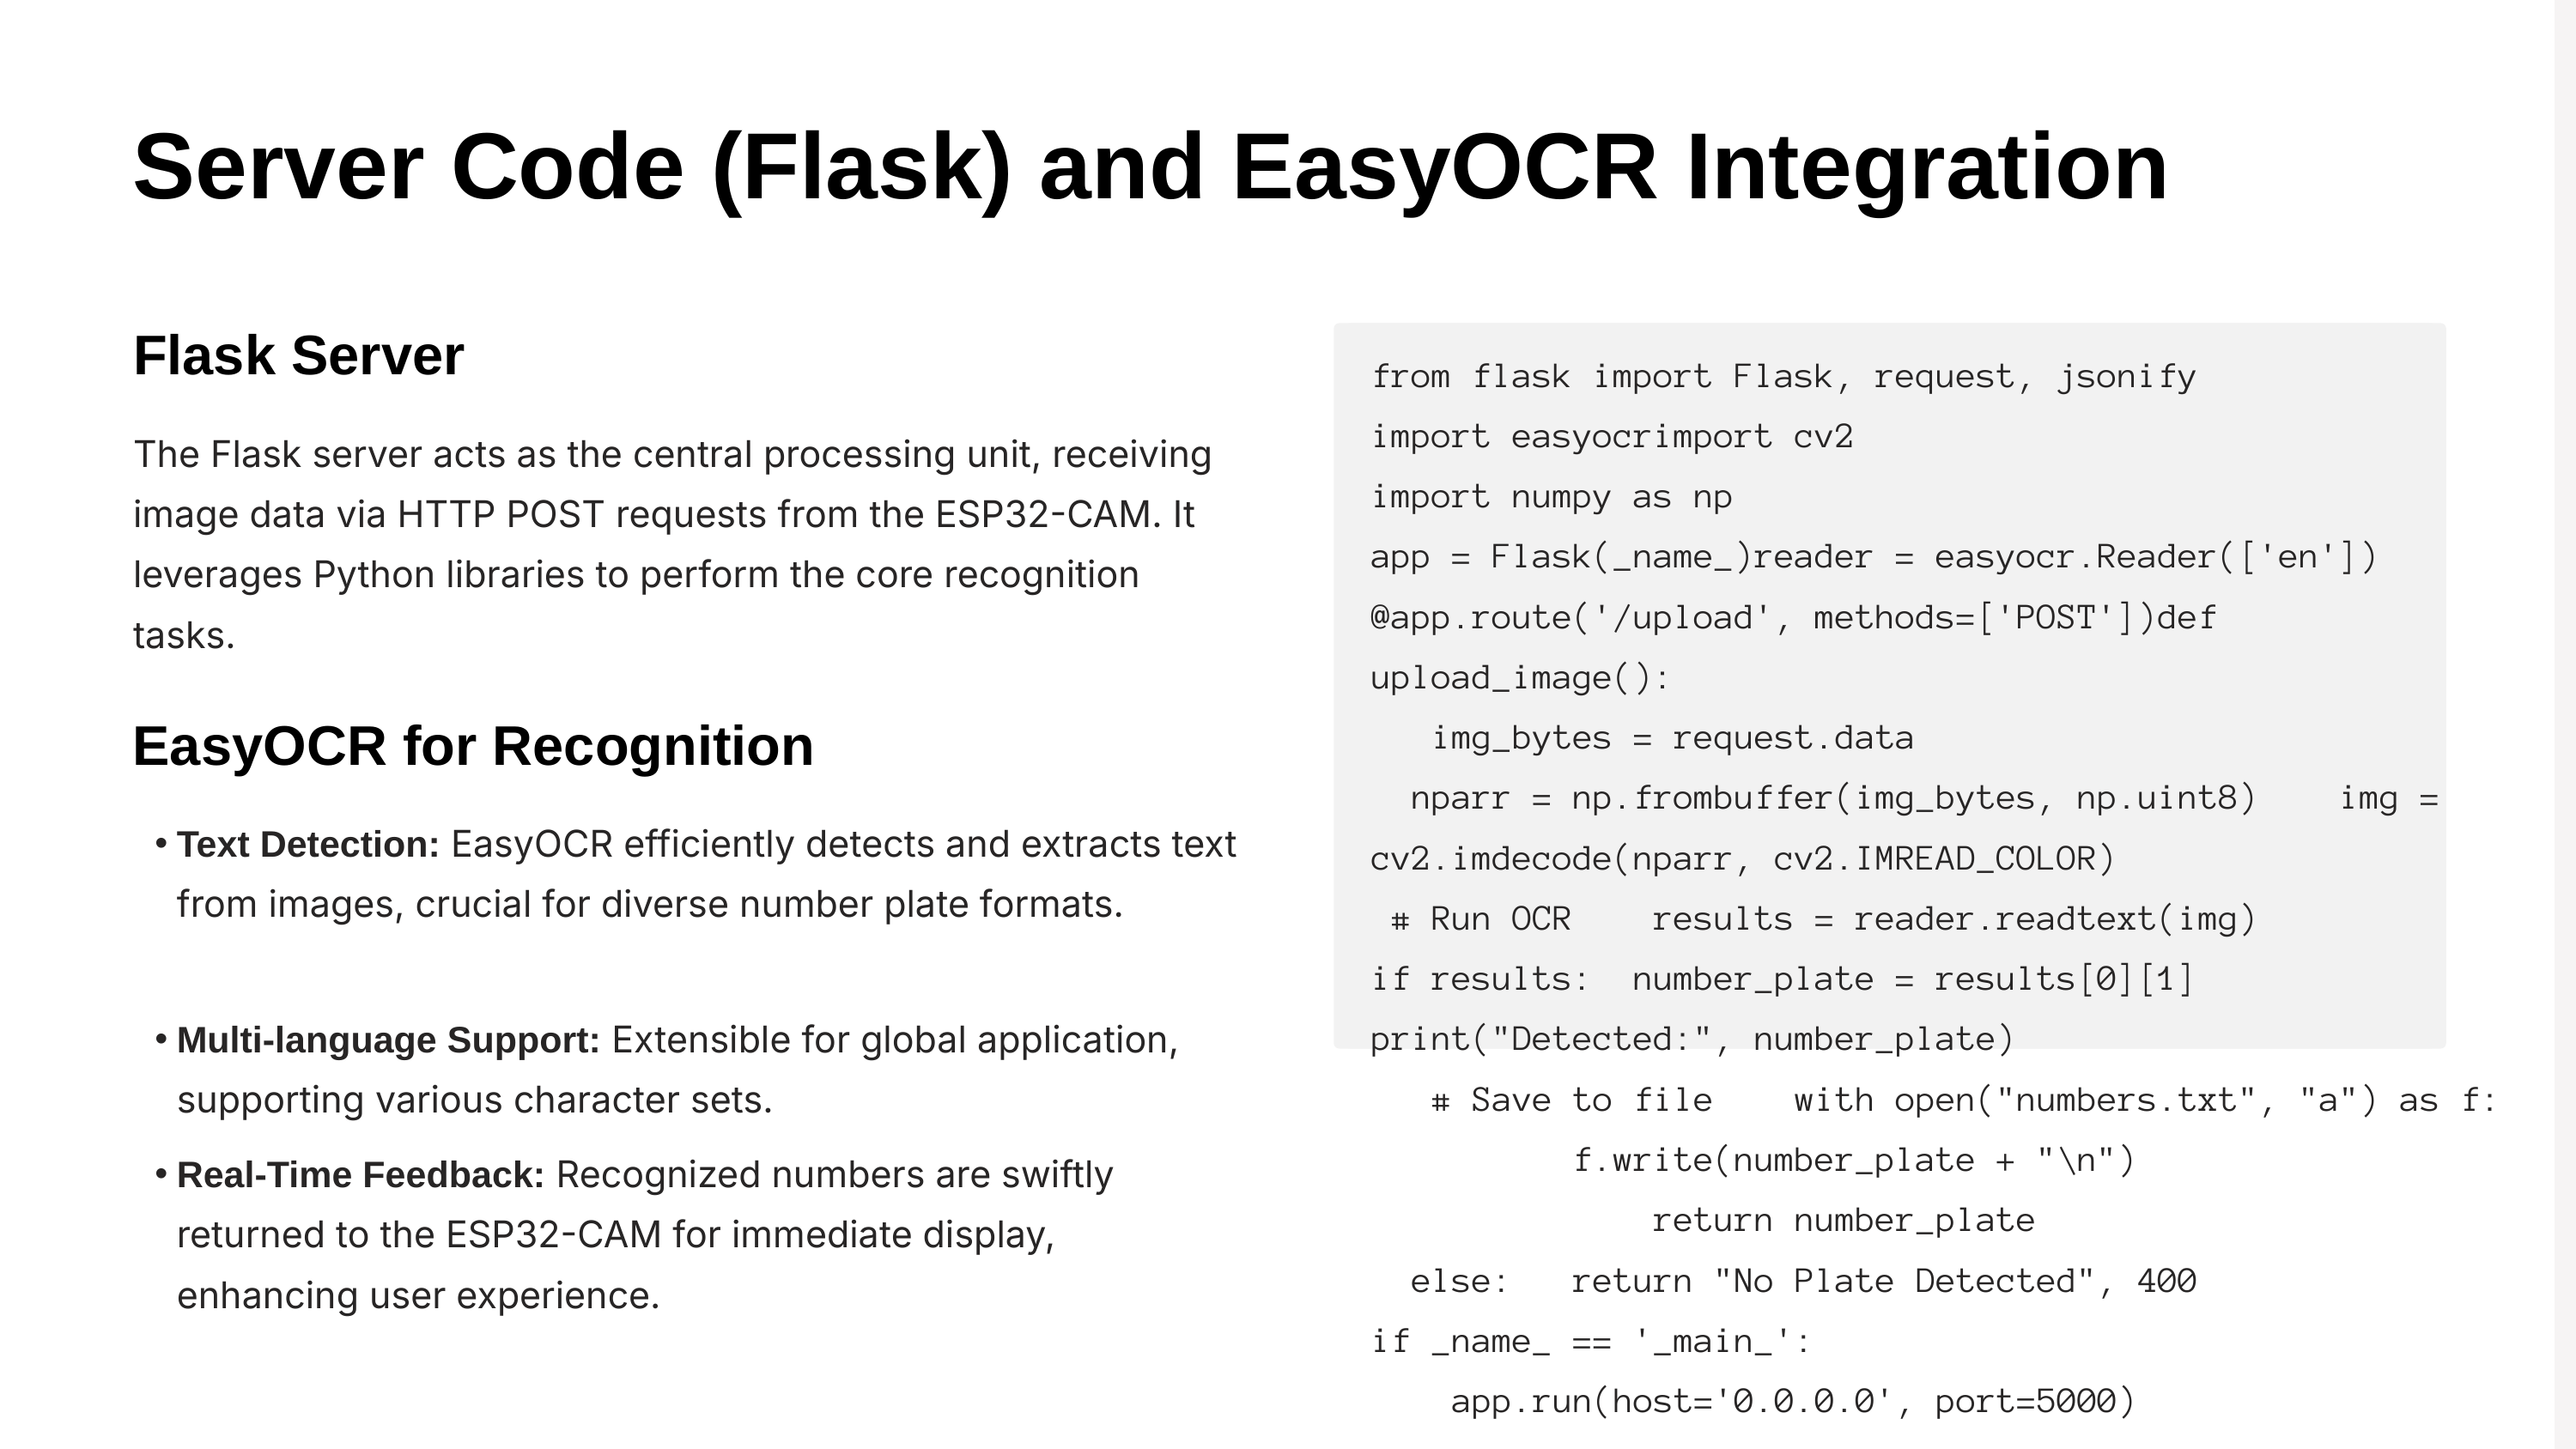

Server Code (Flask) and EasyOCR Integration
Flask Server

from flask import Flask, request, jsonify
import easyocrimport cv2
import numpy as np
app = Flask(_name_)reader = easyocr.Reader(['en'])
@app.route('/upload', methods=['POST'])def upload_image():
   img_bytes = request.data
  nparr = np.frombuffer(img_bytes, np.uint8)    img = cv2.imdecode(nparr, cv2.IMREAD_COLOR)
 # Run OCR    results = reader.readtext(img)
if results:  number_plate = results[0][1]        print("Detected:", number_plate)
   # Save to file    with open("numbers.txt", "a") as f:            f.write(number_plate + "\n")
              return number_plate
  else:   return "No Plate Detected", 400
if _name_ == '_main_':
    app.run(host='0.0.0.0', port=5000)
The Flask server acts as the central processing unit, receiving image data via HTTP POST requests from the ESP32-CAM. It leverages Python libraries to perform the core recognition tasks.
EasyOCR for Recognition
Text Detection: EasyOCR efficiently detects and extracts text from images, crucial for diverse number plate formats.
Multi-language Support: Extensible for global application, supporting various character sets.
Real-Time Feedback: Recognized numbers are swiftly returned to the ESP32-CAM for immediate display, enhancing user experience.